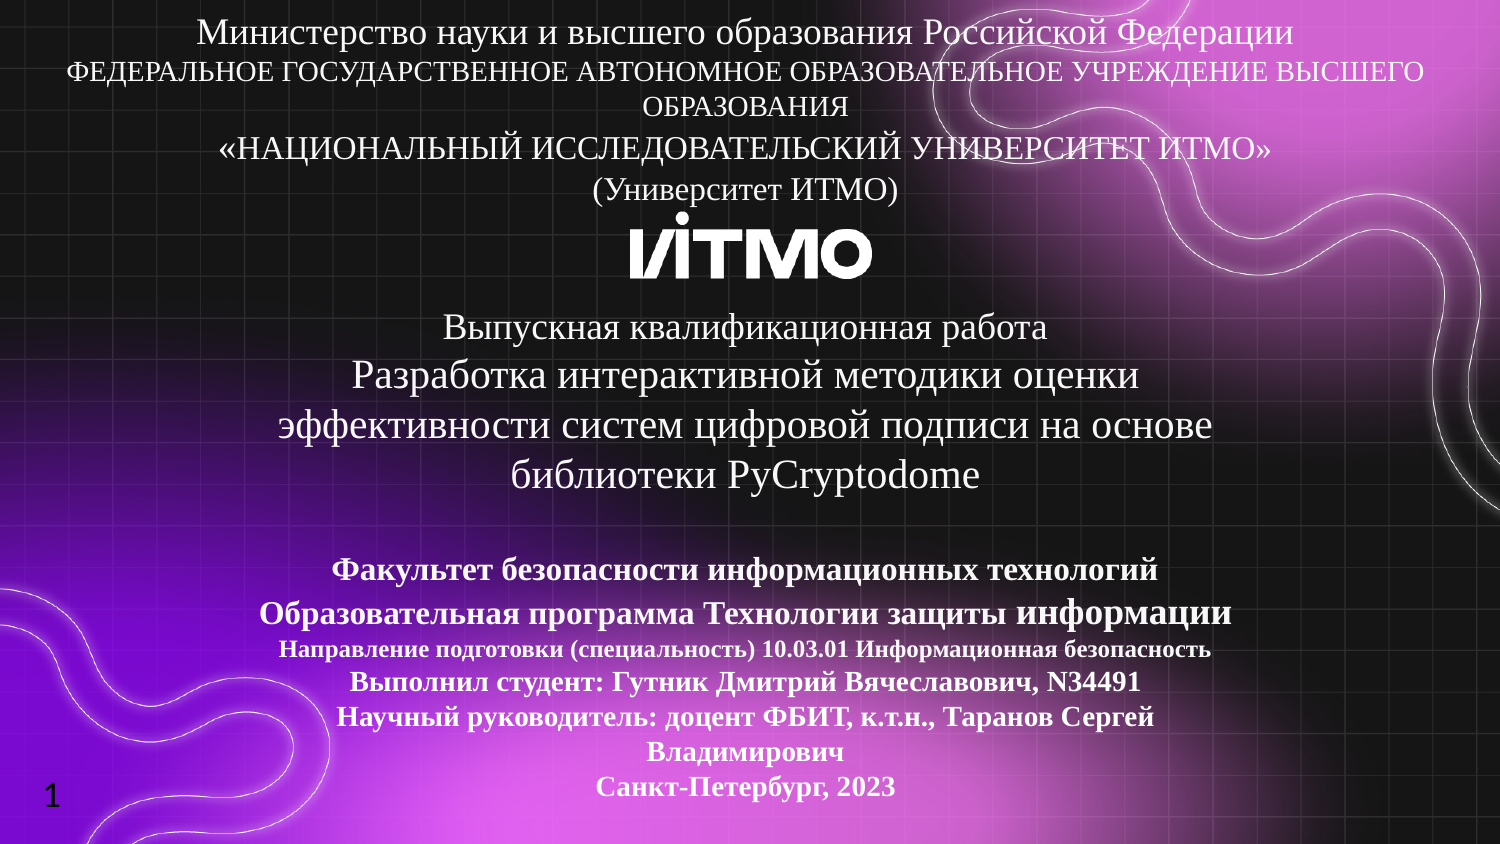

Министерство науки и высшего образования Российской Федерации
ФЕДЕРАЛЬНОЕ ГОСУДАРСТВЕННОЕ АВТОНОМНОЕ ОБРАЗОВАТЕЛЬНОЕ УЧРЕЖДЕНИЕ ВЫСШЕГО ОБРАЗОВАНИЯ
«НАЦИОНАЛЬНЫЙ ИССЛЕДОВАТЕЛЬСКИЙ УНИВЕРСИТЕТ ИТМО»
(Университет ИТМО)
# Выпускная квалификационная работа Разработка интерактивной методики оценки эффективности систем цифровой подписи на основе библиотеки PyCryptodome Факультет безопасности информационных технологий Образовательная программа Технологии защиты информации Направление подготовки (специальность) 10.03.01 Информационная безопасность Выполнил студент: Гутник Дмитрий Вячеславович, N34491 Научный руководитель: доцент ФБИТ, к.т.н., Таранов Сергей Владимирович Санкт-Петербург, 2023
1